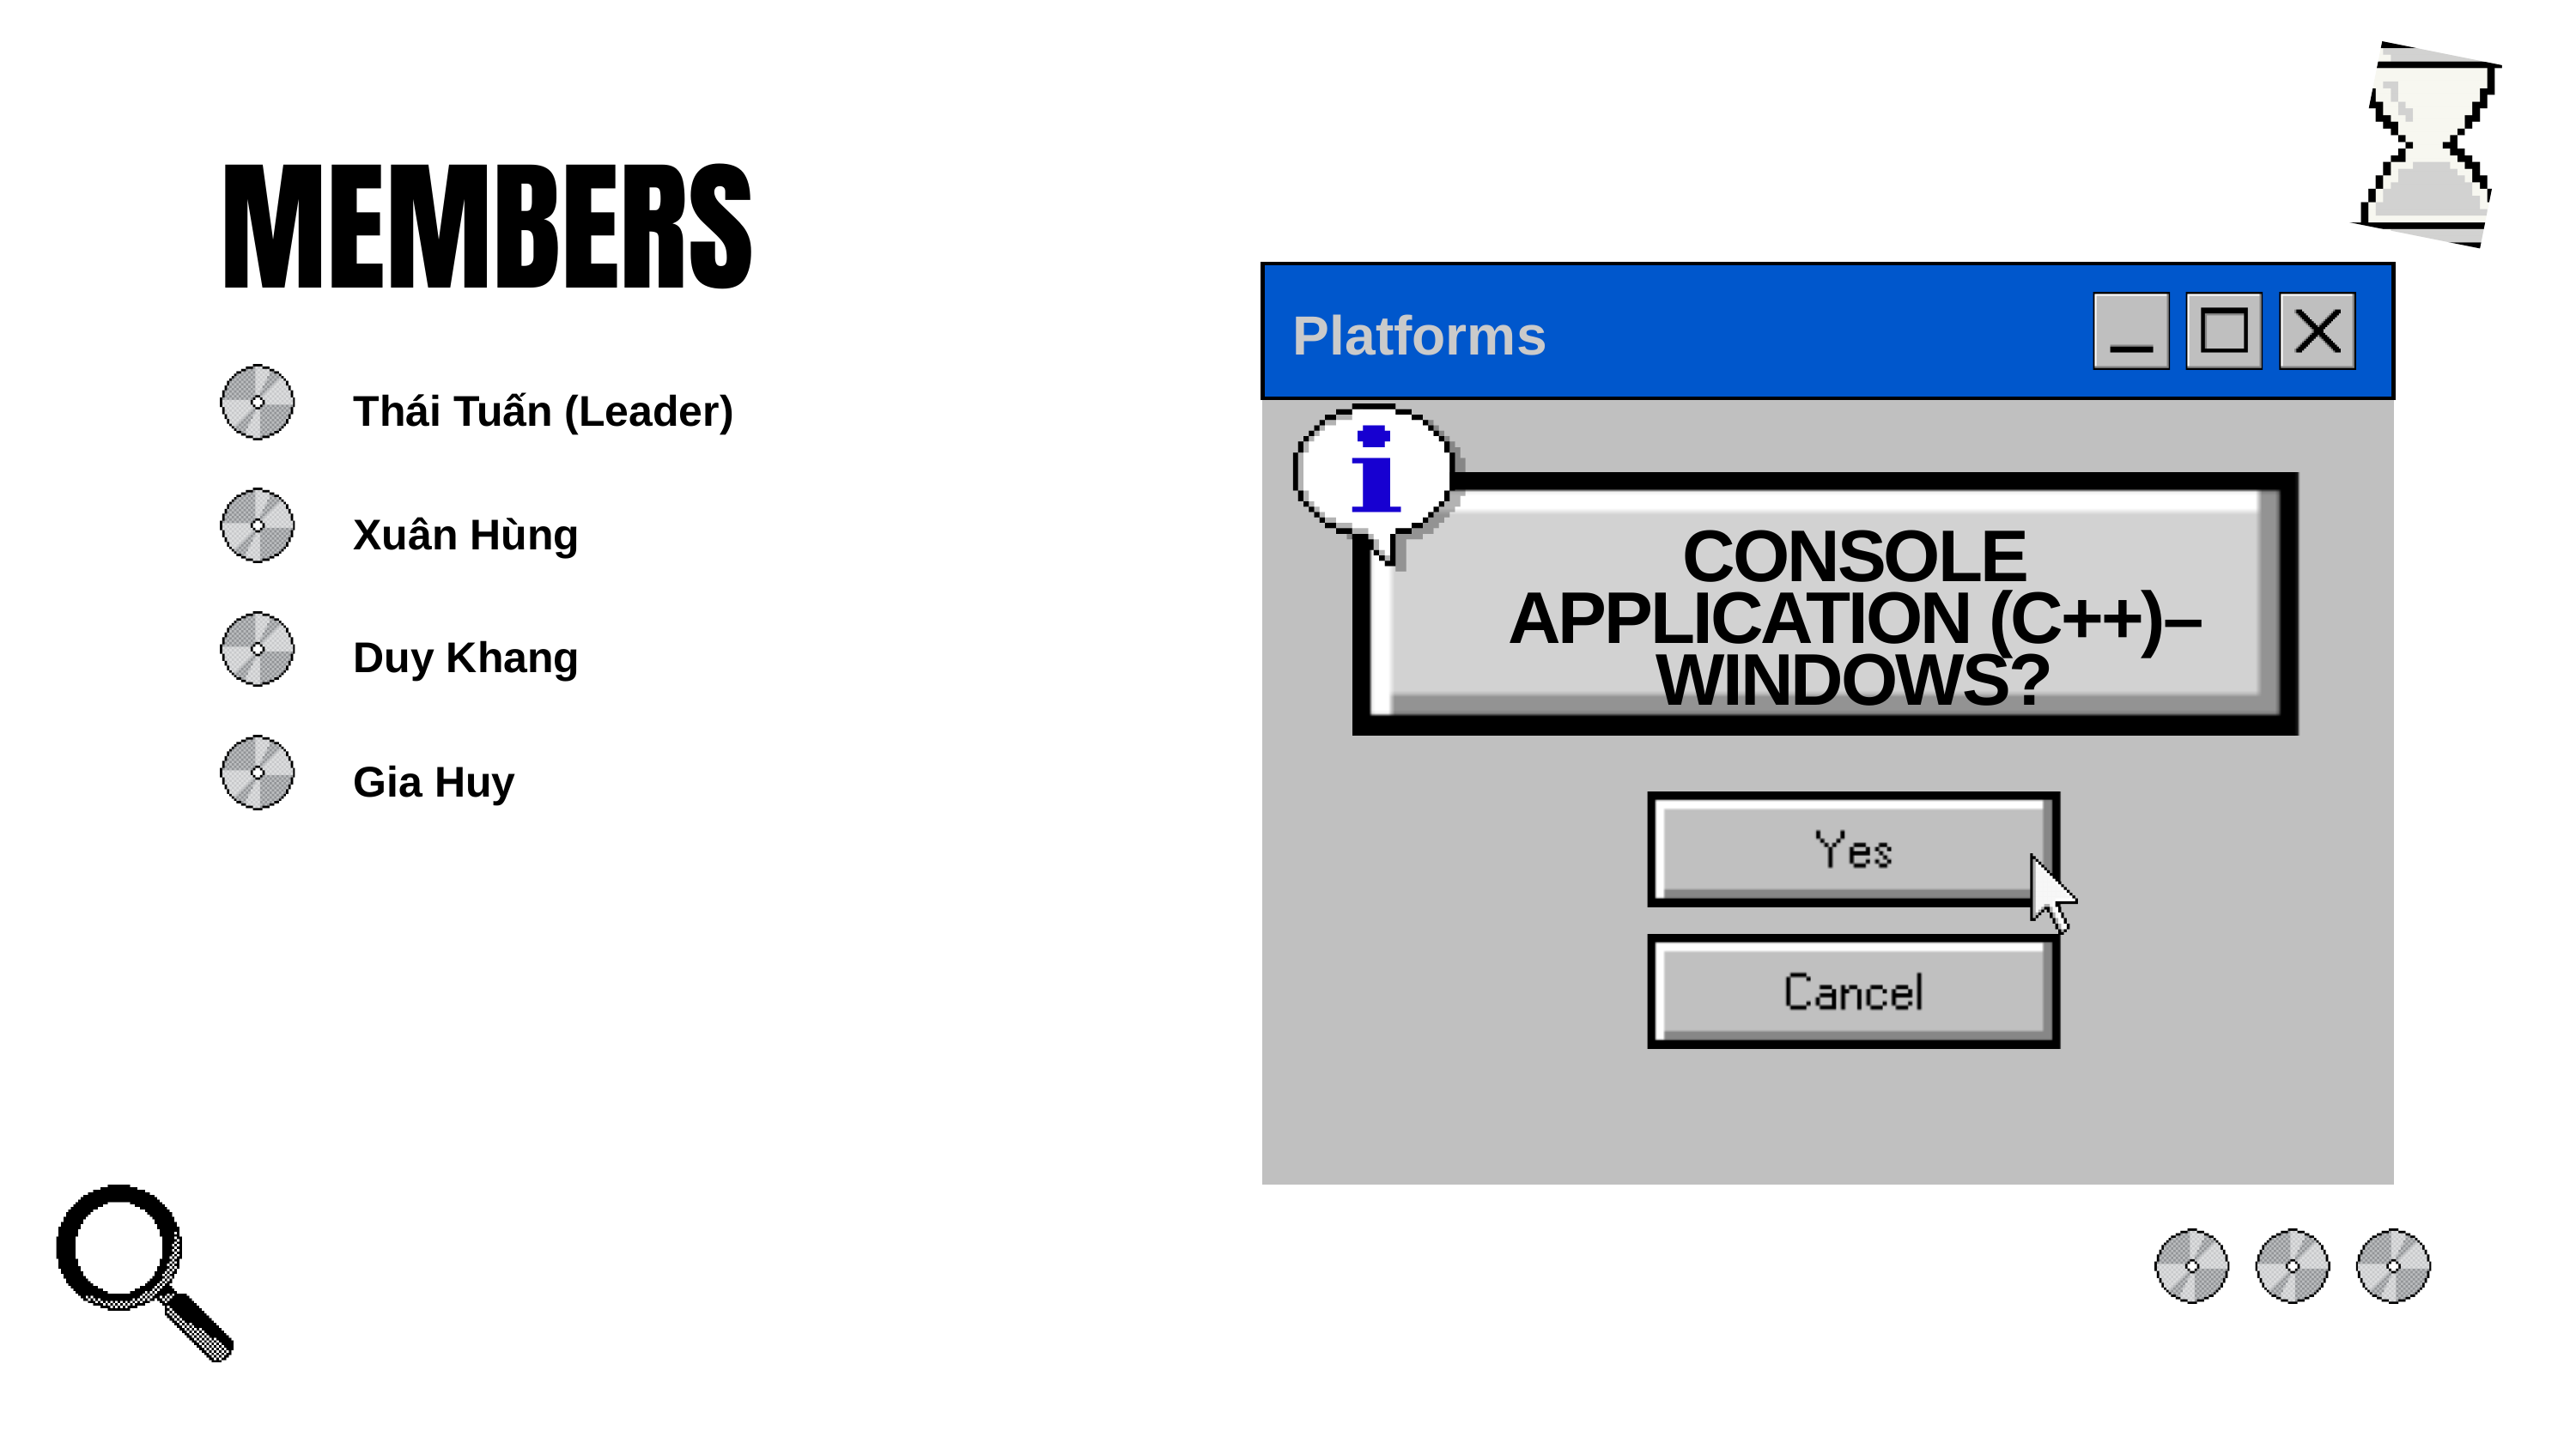

MEMBERS

Platforms

Thái Tuấn (Leader)

Xuân Hùng
CONSOLE APPLICATION (C++)–WINDOWS?

Duy Khang

Gia Huy